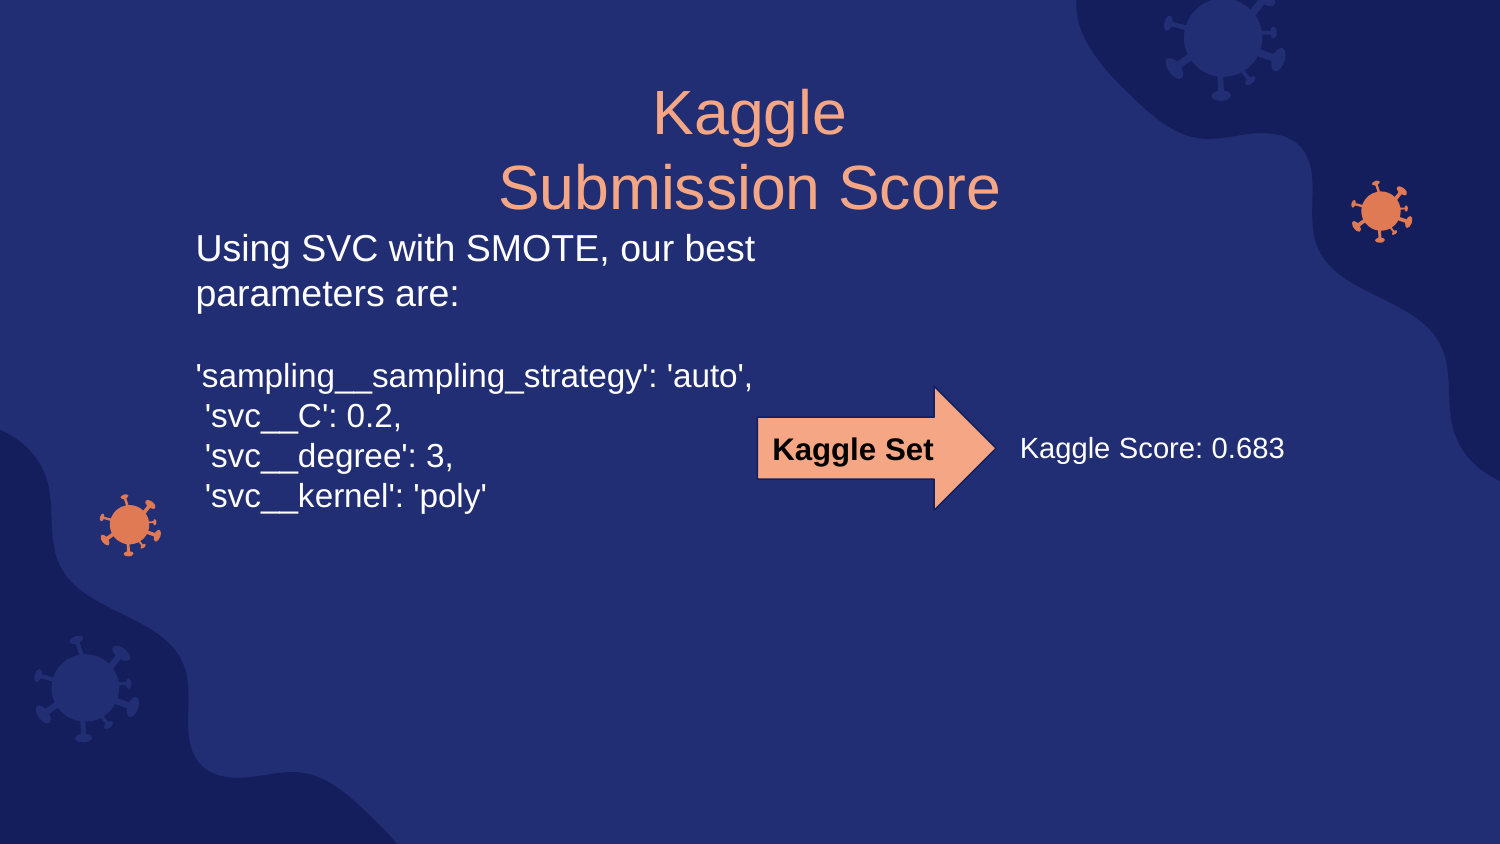

Kaggle Submission Score
Using SVC with SMOTE, our best parameters are:

'sampling__sampling_strategy': 'auto',
 'svc__C': 0.2,
 'svc__degree': 3,
 'svc__kernel': 'poly'

Kaggle Set
Kaggle Score: 0.683